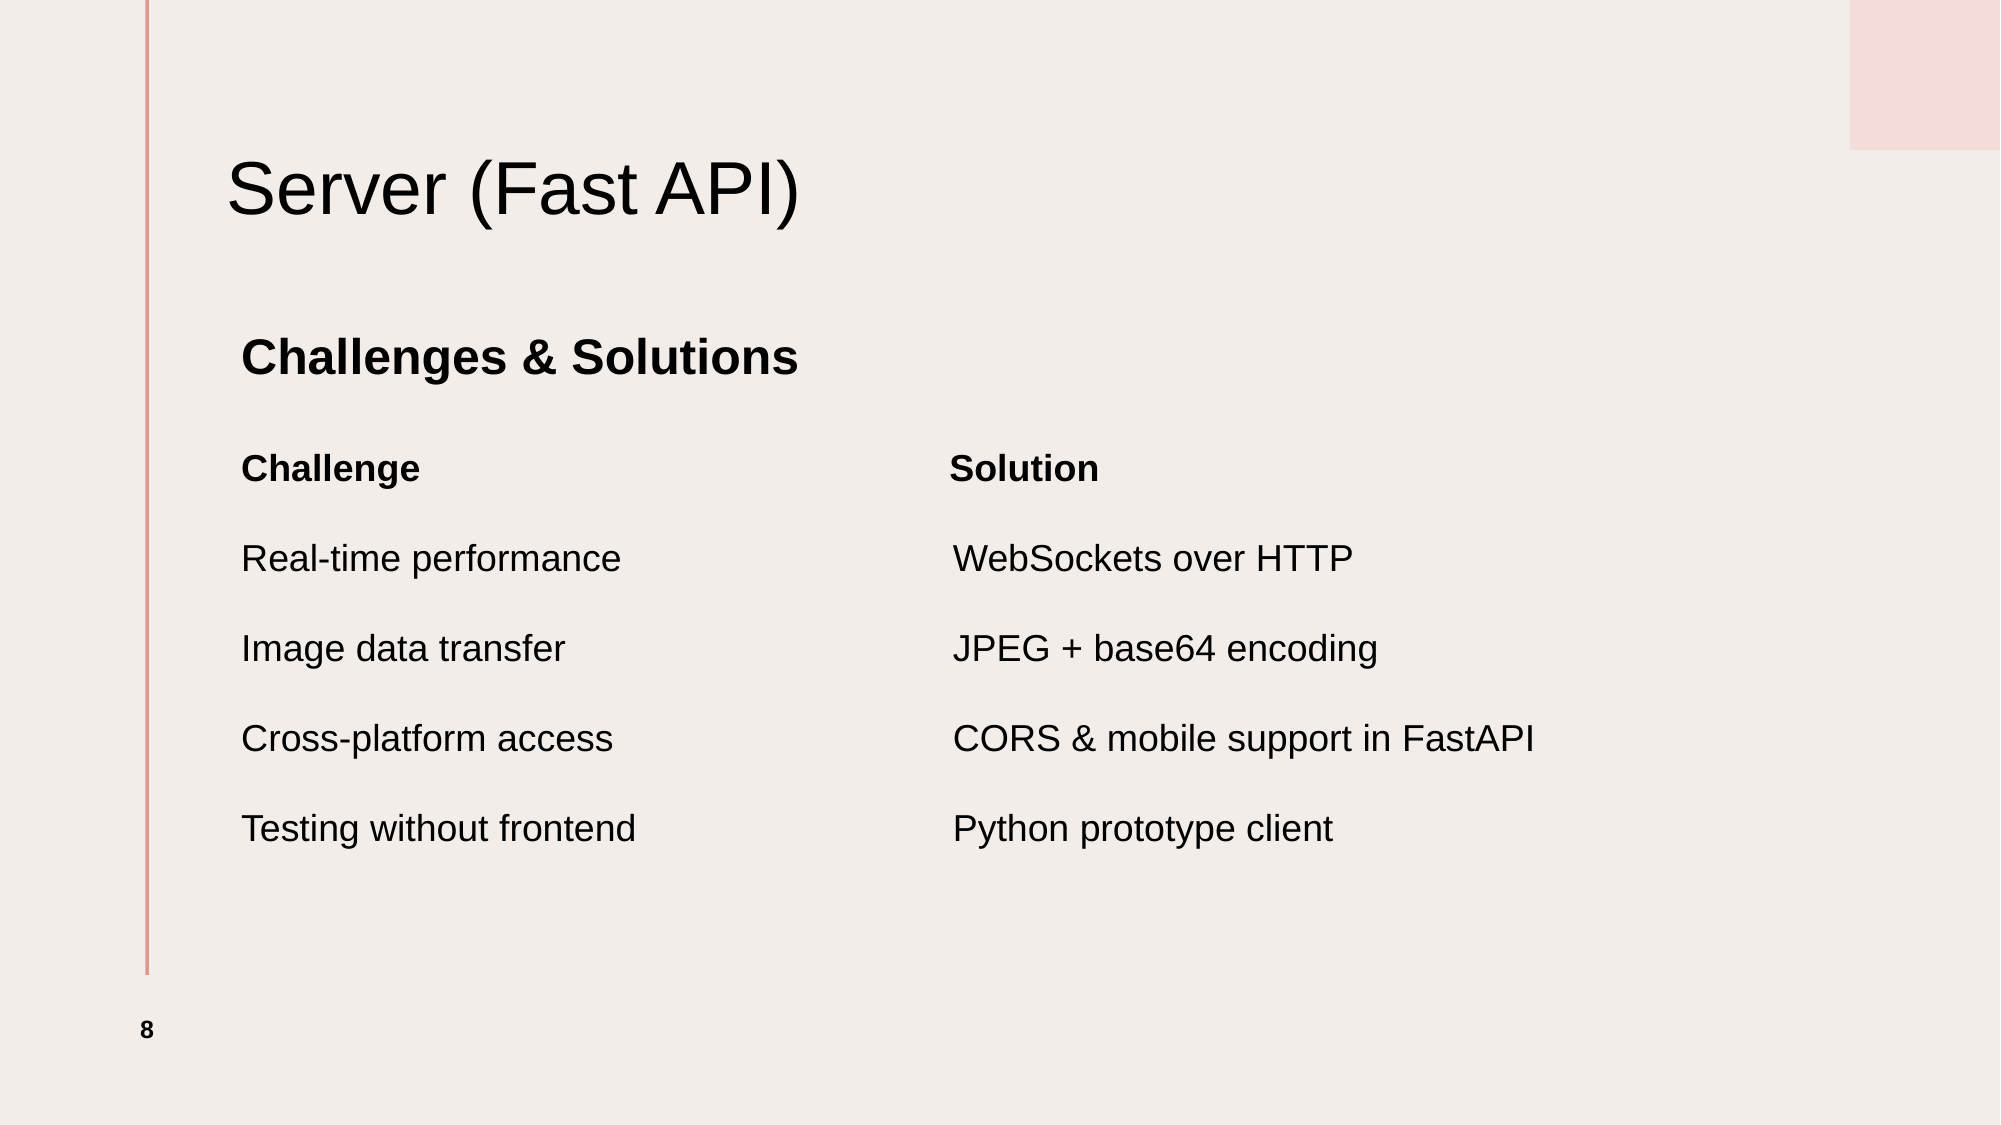

# Server (Fast API)
Challenges & Solutions

Challenge	                                       Solution

Real-time performance	                         WebSockets over HTTP

Image data transfer	                         JPEG + base64 encoding

Cross-platform access	                         CORS & mobile support in FastAPI

Testing without frontend	                         Python prototype client
8